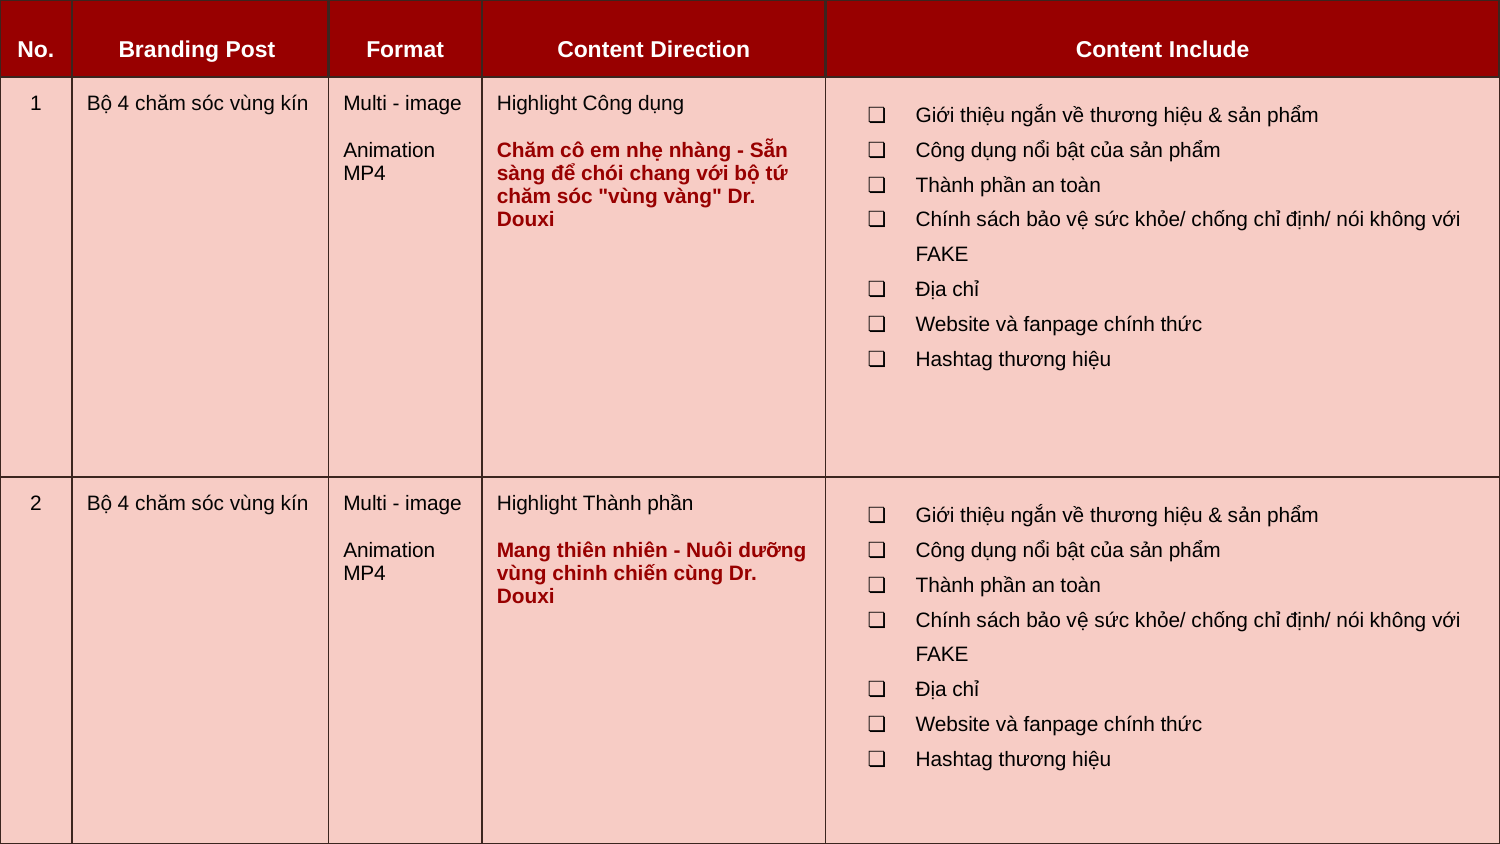

| No. | Branding Post | Format | Content Direction | Content Include |
| --- | --- | --- | --- | --- |
| 1 | Bộ 4 chăm sóc vùng kín | Multi - image Animation MP4 | Highlight Công dụng Chăm cô em nhẹ nhàng - Sẵn sàng để chói chang với bộ tứ chăm sóc "vùng vàng" Dr. Douxi | Giới thiệu ngắn về thương hiệu & sản phẩm Công dụng nổi bật của sản phẩm Thành phần an toàn Chính sách bảo vệ sức khỏe/ chống chỉ định/ nói không với FAKE Địa chỉ Website và fanpage chính thức Hashtag thương hiệu |
| 2 | Bộ 4 chăm sóc vùng kín | Multi - image Animation MP4 | Highlight Thành phần Mang thiên nhiên - Nuôi dưỡng vùng chinh chiến cùng Dr. Douxi | Giới thiệu ngắn về thương hiệu & sản phẩm Công dụng nổi bật của sản phẩm Thành phần an toàn Chính sách bảo vệ sức khỏe/ chống chỉ định/ nói không với FAKE Địa chỉ Website và fanpage chính thức Hashtag thương hiệu |